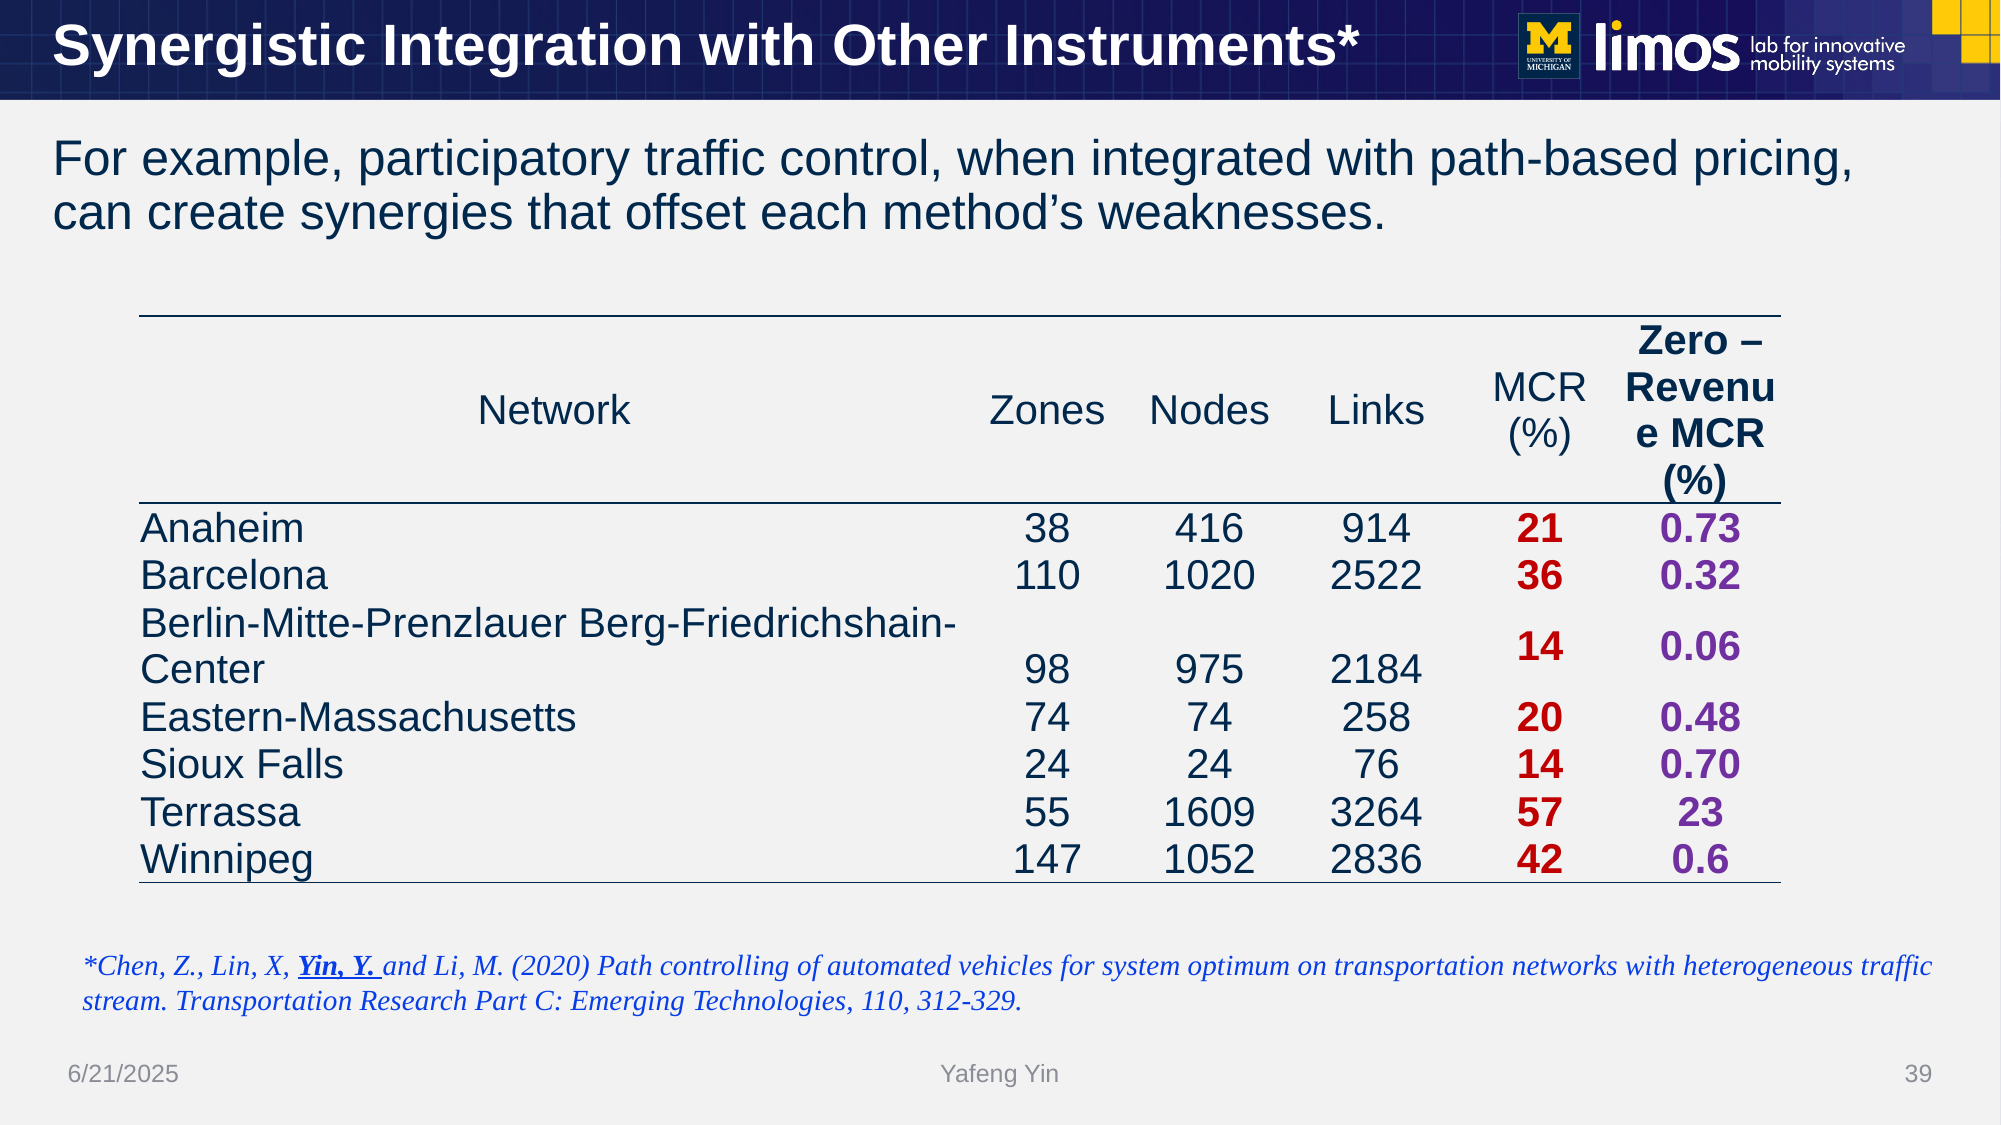

# Synergistic Integration with Other Instruments*
For example, participatory traffic control, when integrated with path-based pricing, can create synergies that offset each method’s weaknesses.

| Network | Zones | Nodes | Links | MCR (%) | Zero –Revenue MCR (%) |
| --- | --- | --- | --- | --- | --- |
| Anaheim | 38 | 416 | 914 | 21 | 0.73 |
| Barcelona | 110 | 1020 | 2522 | 36 | 0.32 |
| Berlin-Mitte-Prenzlauer Berg-Friedrichshain-Center | 98 | 975 | 2184 | 14 | 0.06 |
| Eastern-Massachusetts | 74 | 74 | 258 | 20 | 0.48 |
| Sioux Falls | 24 | 24 | 76 | 14 | 0.70 |
| Terrassa | 55 | 1609 | 3264 | 57 | 23 |
| Winnipeg | 147 | 1052 | 2836 | 42 | 0.6 |
*Chen, Z., Lin, X, Yin, Y. and Li, M. (2020) Path controlling of automated vehicles for system optimum on transportation networks with heterogeneous traffic stream. Transportation Research Part C: Emerging Technologies, 110, 312-329.
6/21/2025
Yafeng Yin
39